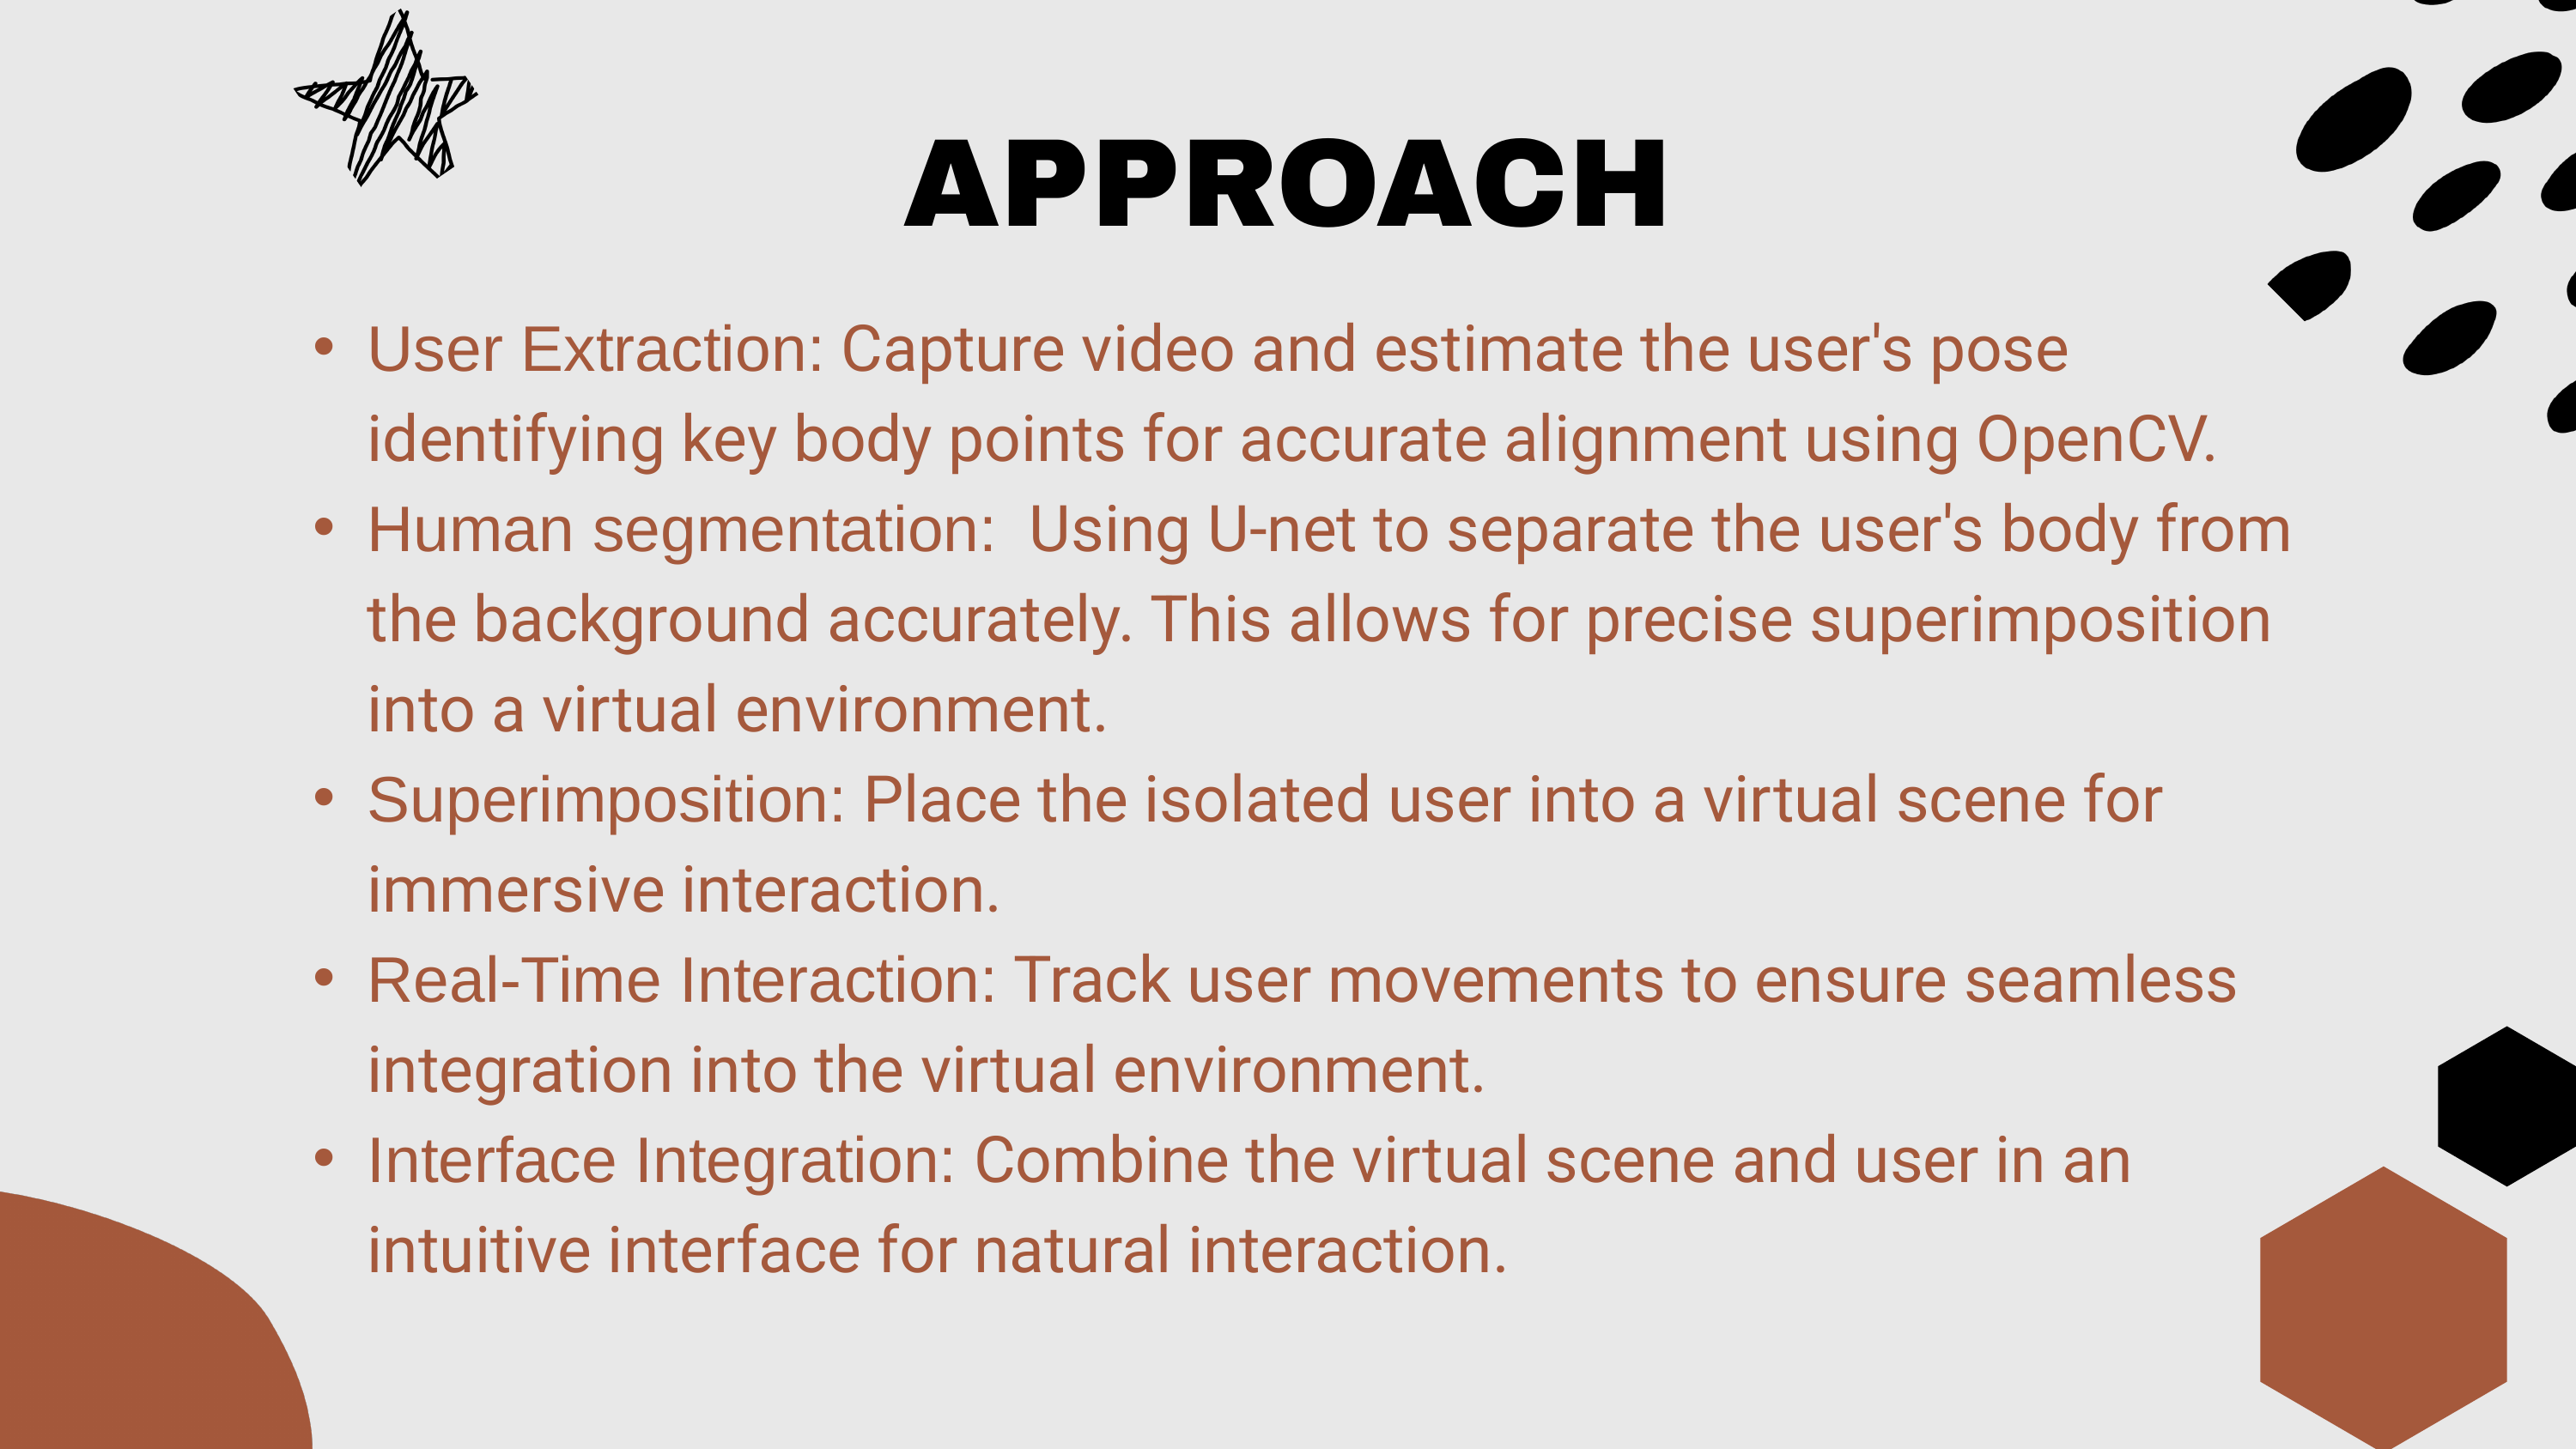

APPROACH
User Extraction: Capture video and estimate the user's pose identifying key body points for accurate alignment using OpenCV.
Human segmentation:  Using U-net to separate the user's body from the background accurately. This allows for precise superimposition into a virtual environment.
Superimposition: Place the isolated user into a virtual scene for immersive interaction.
Real-Time Interaction: Track user movements to ensure seamless integration into the virtual environment.
Interface Integration: Combine the virtual scene and user in an intuitive interface for natural interaction.